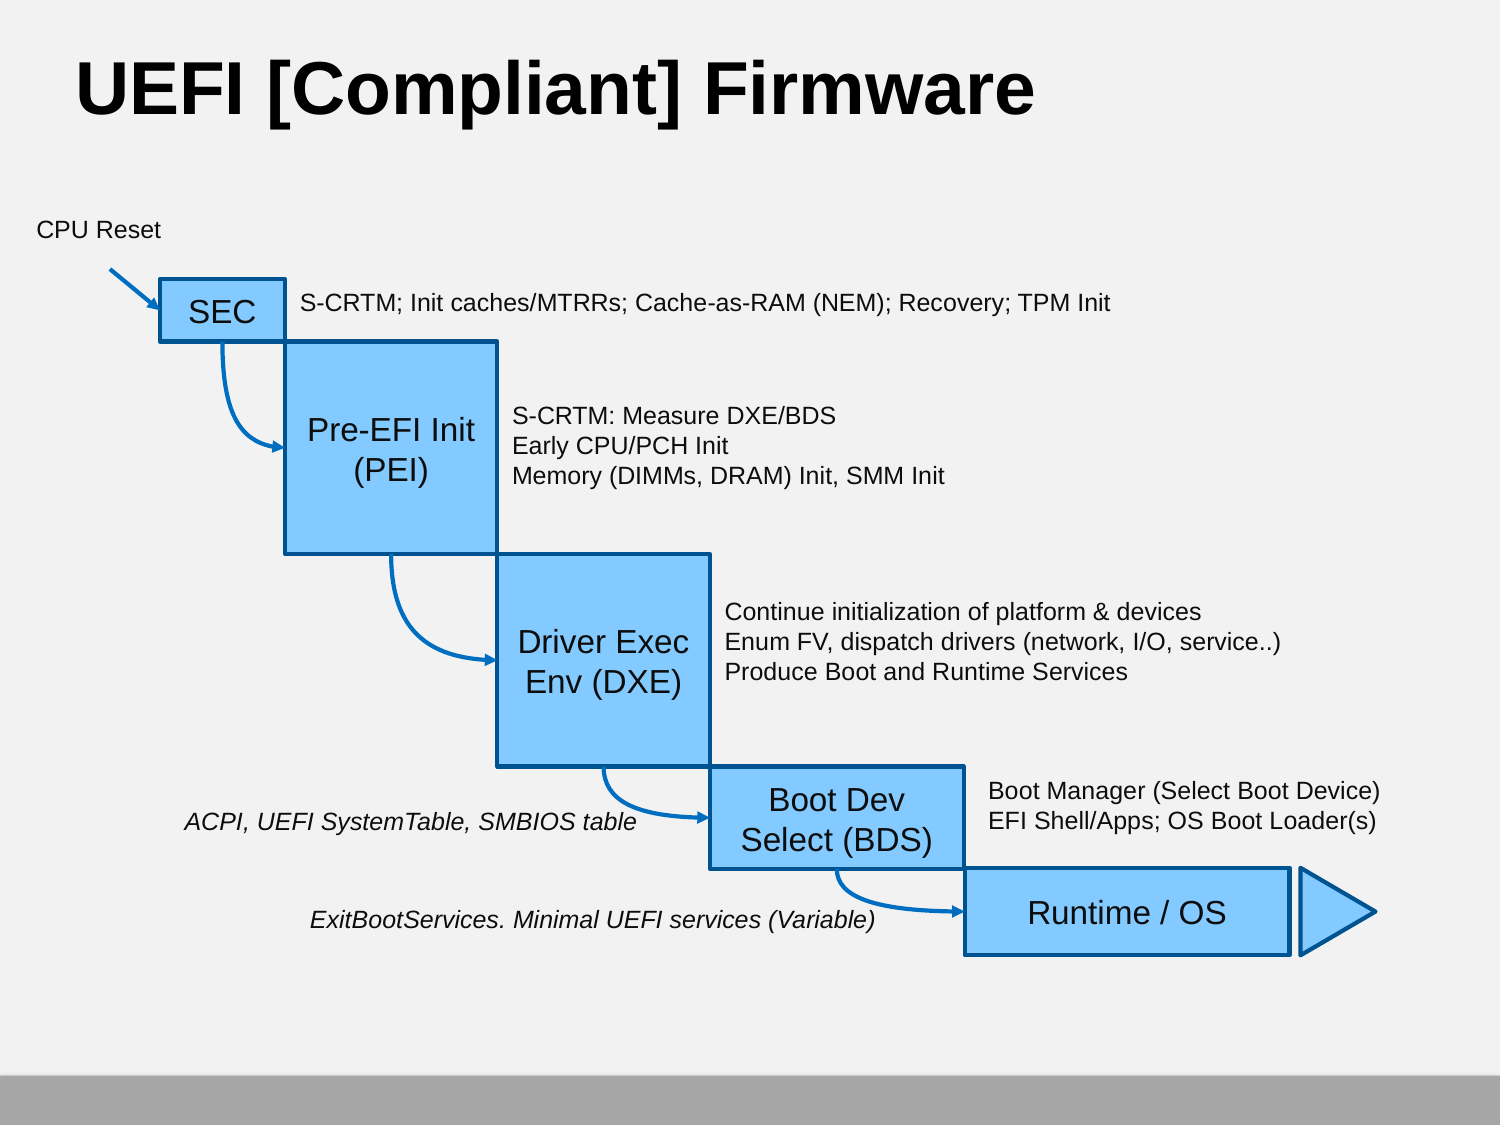

# UEFI [Compliant] Firmware
CPU Reset
SEC
S-CRTM; Init caches/MTRRs; Cache-as-RAM (NEM); Recovery; TPM Init
Pre-EFI Init (PEI)
S-CRTM: Measure DXE/BDS
Early CPU/PCH Init
Memory (DIMMs, DRAM) Init, SMM Init
Driver Exec Env (DXE)
Continue initialization of platform & devices
Enum FV, dispatch drivers (network, I/O, service..)
Produce Boot and Runtime Services
Boot Dev Select (BDS)
Boot Manager (Select Boot Device)
EFI Shell/Apps; OS Boot Loader(s)
ACPI, UEFI SystemTable, SMBIOS table
Runtime / OS

ExitBootServices. Minimal UEFI services (Variable)